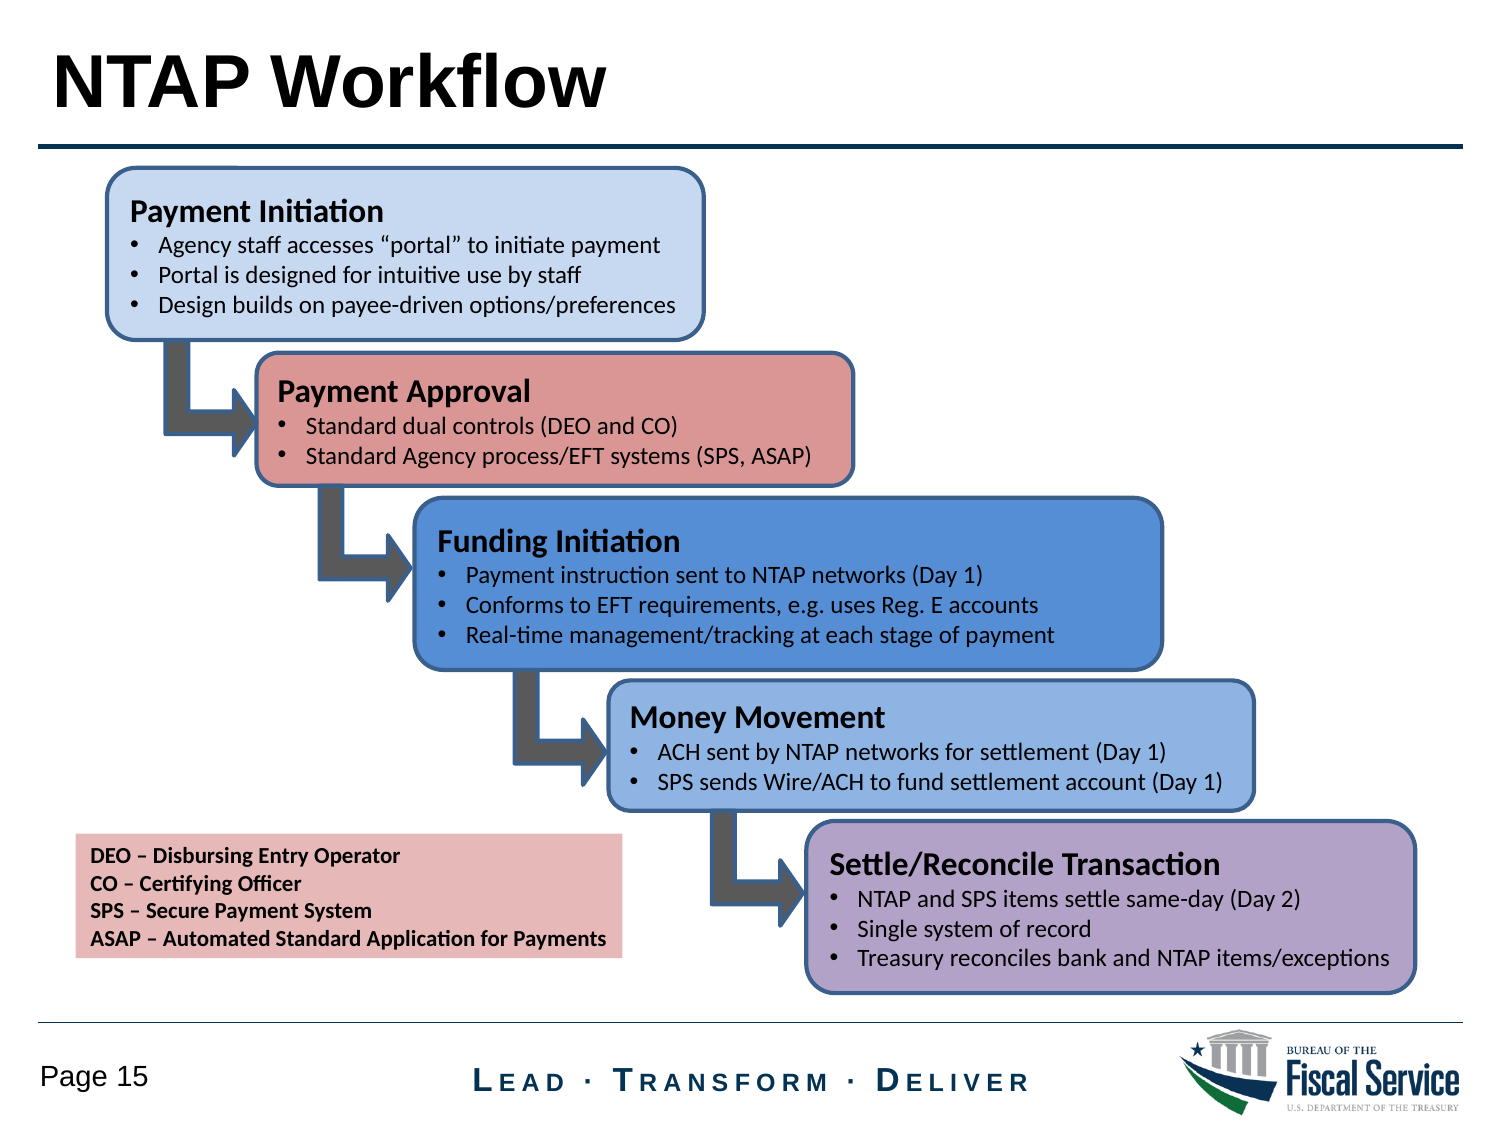

NTAP Workflow

Payment Initiation
Agency staff accesses “portal” to initiate payment
Portal is designed for intuitive use by staff
Design builds on payee-driven options/preferences

Payment Approval
Standard dual controls (DEO and CO)
Standard Agency process/EFT systems (SPS, ASAP)
Funding Initiation
Payment instruction sent to NTAP networks (Day 1)
Conforms to EFT requirements, e.g. uses Reg. E accounts
Real-time management/tracking at each stage of payment

Money Movement
ACH sent by NTAP networks for settlement (Day 1)
SPS sends Wire/ACH to fund settlement account (Day 1)

Settle/Reconcile Transaction
NTAP and SPS items settle same-day (Day 2)
Single system of record
Treasury reconciles bank and NTAP items/exceptions

DEO – Disbursing Entry Operator
CO – Certifying Officer
SPS – Secure Payment System
ASAP – Automated Standard Application for Payments